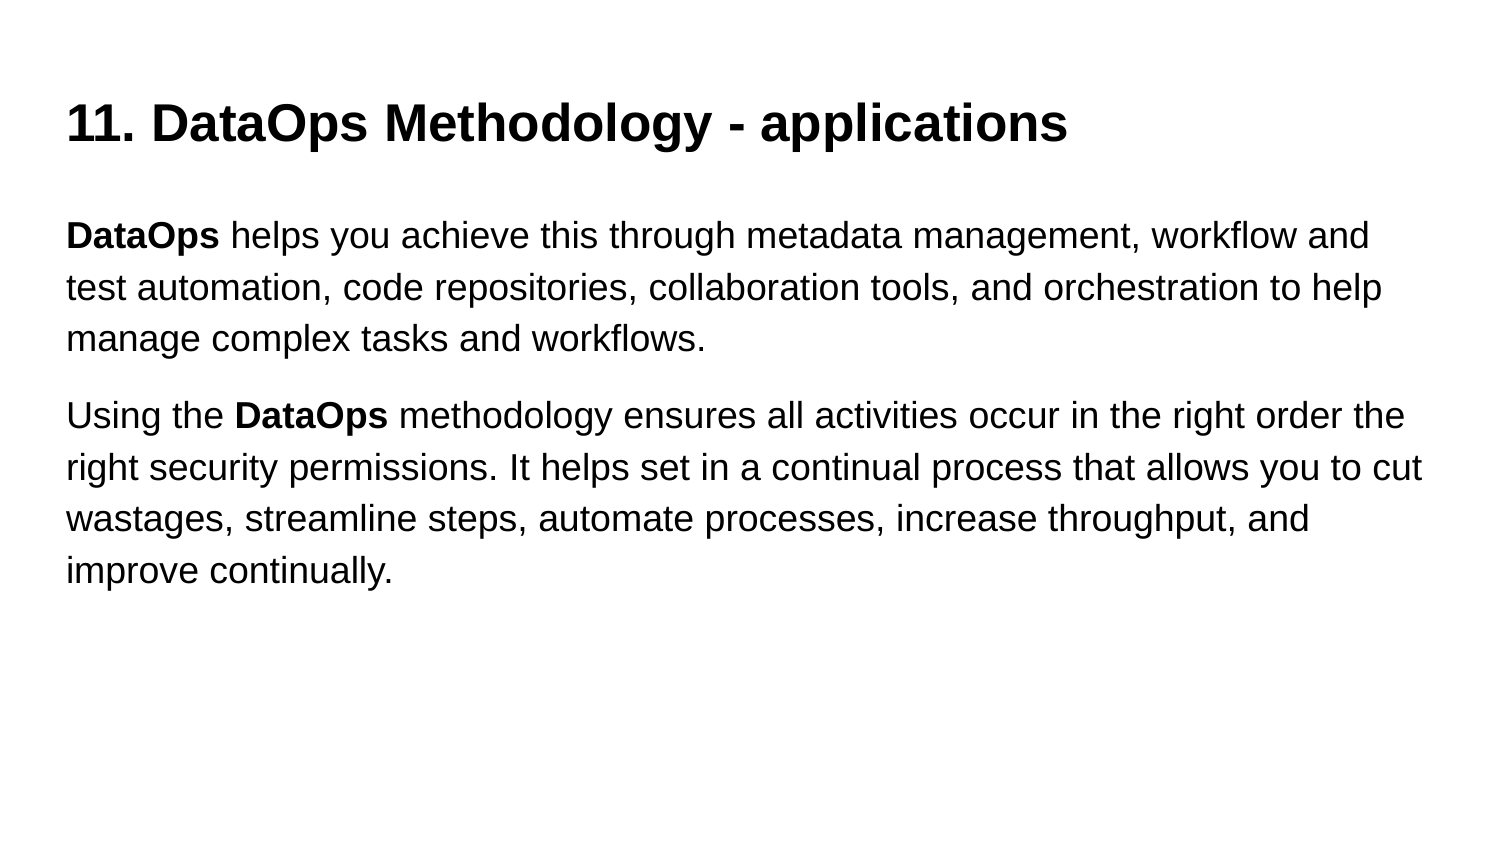

# 11. DataOps Methodology - applications

DataOps helps you achieve this through metadata management, workflow and test automation, code repositories, collaboration tools, and orchestration to help manage complex tasks and workflows.
Using the DataOps methodology ensures all activities occur in the right order the right security permissions. It helps set in a continual process that allows you to cut wastages, streamline steps, automate processes, increase throughput, and improve continually.